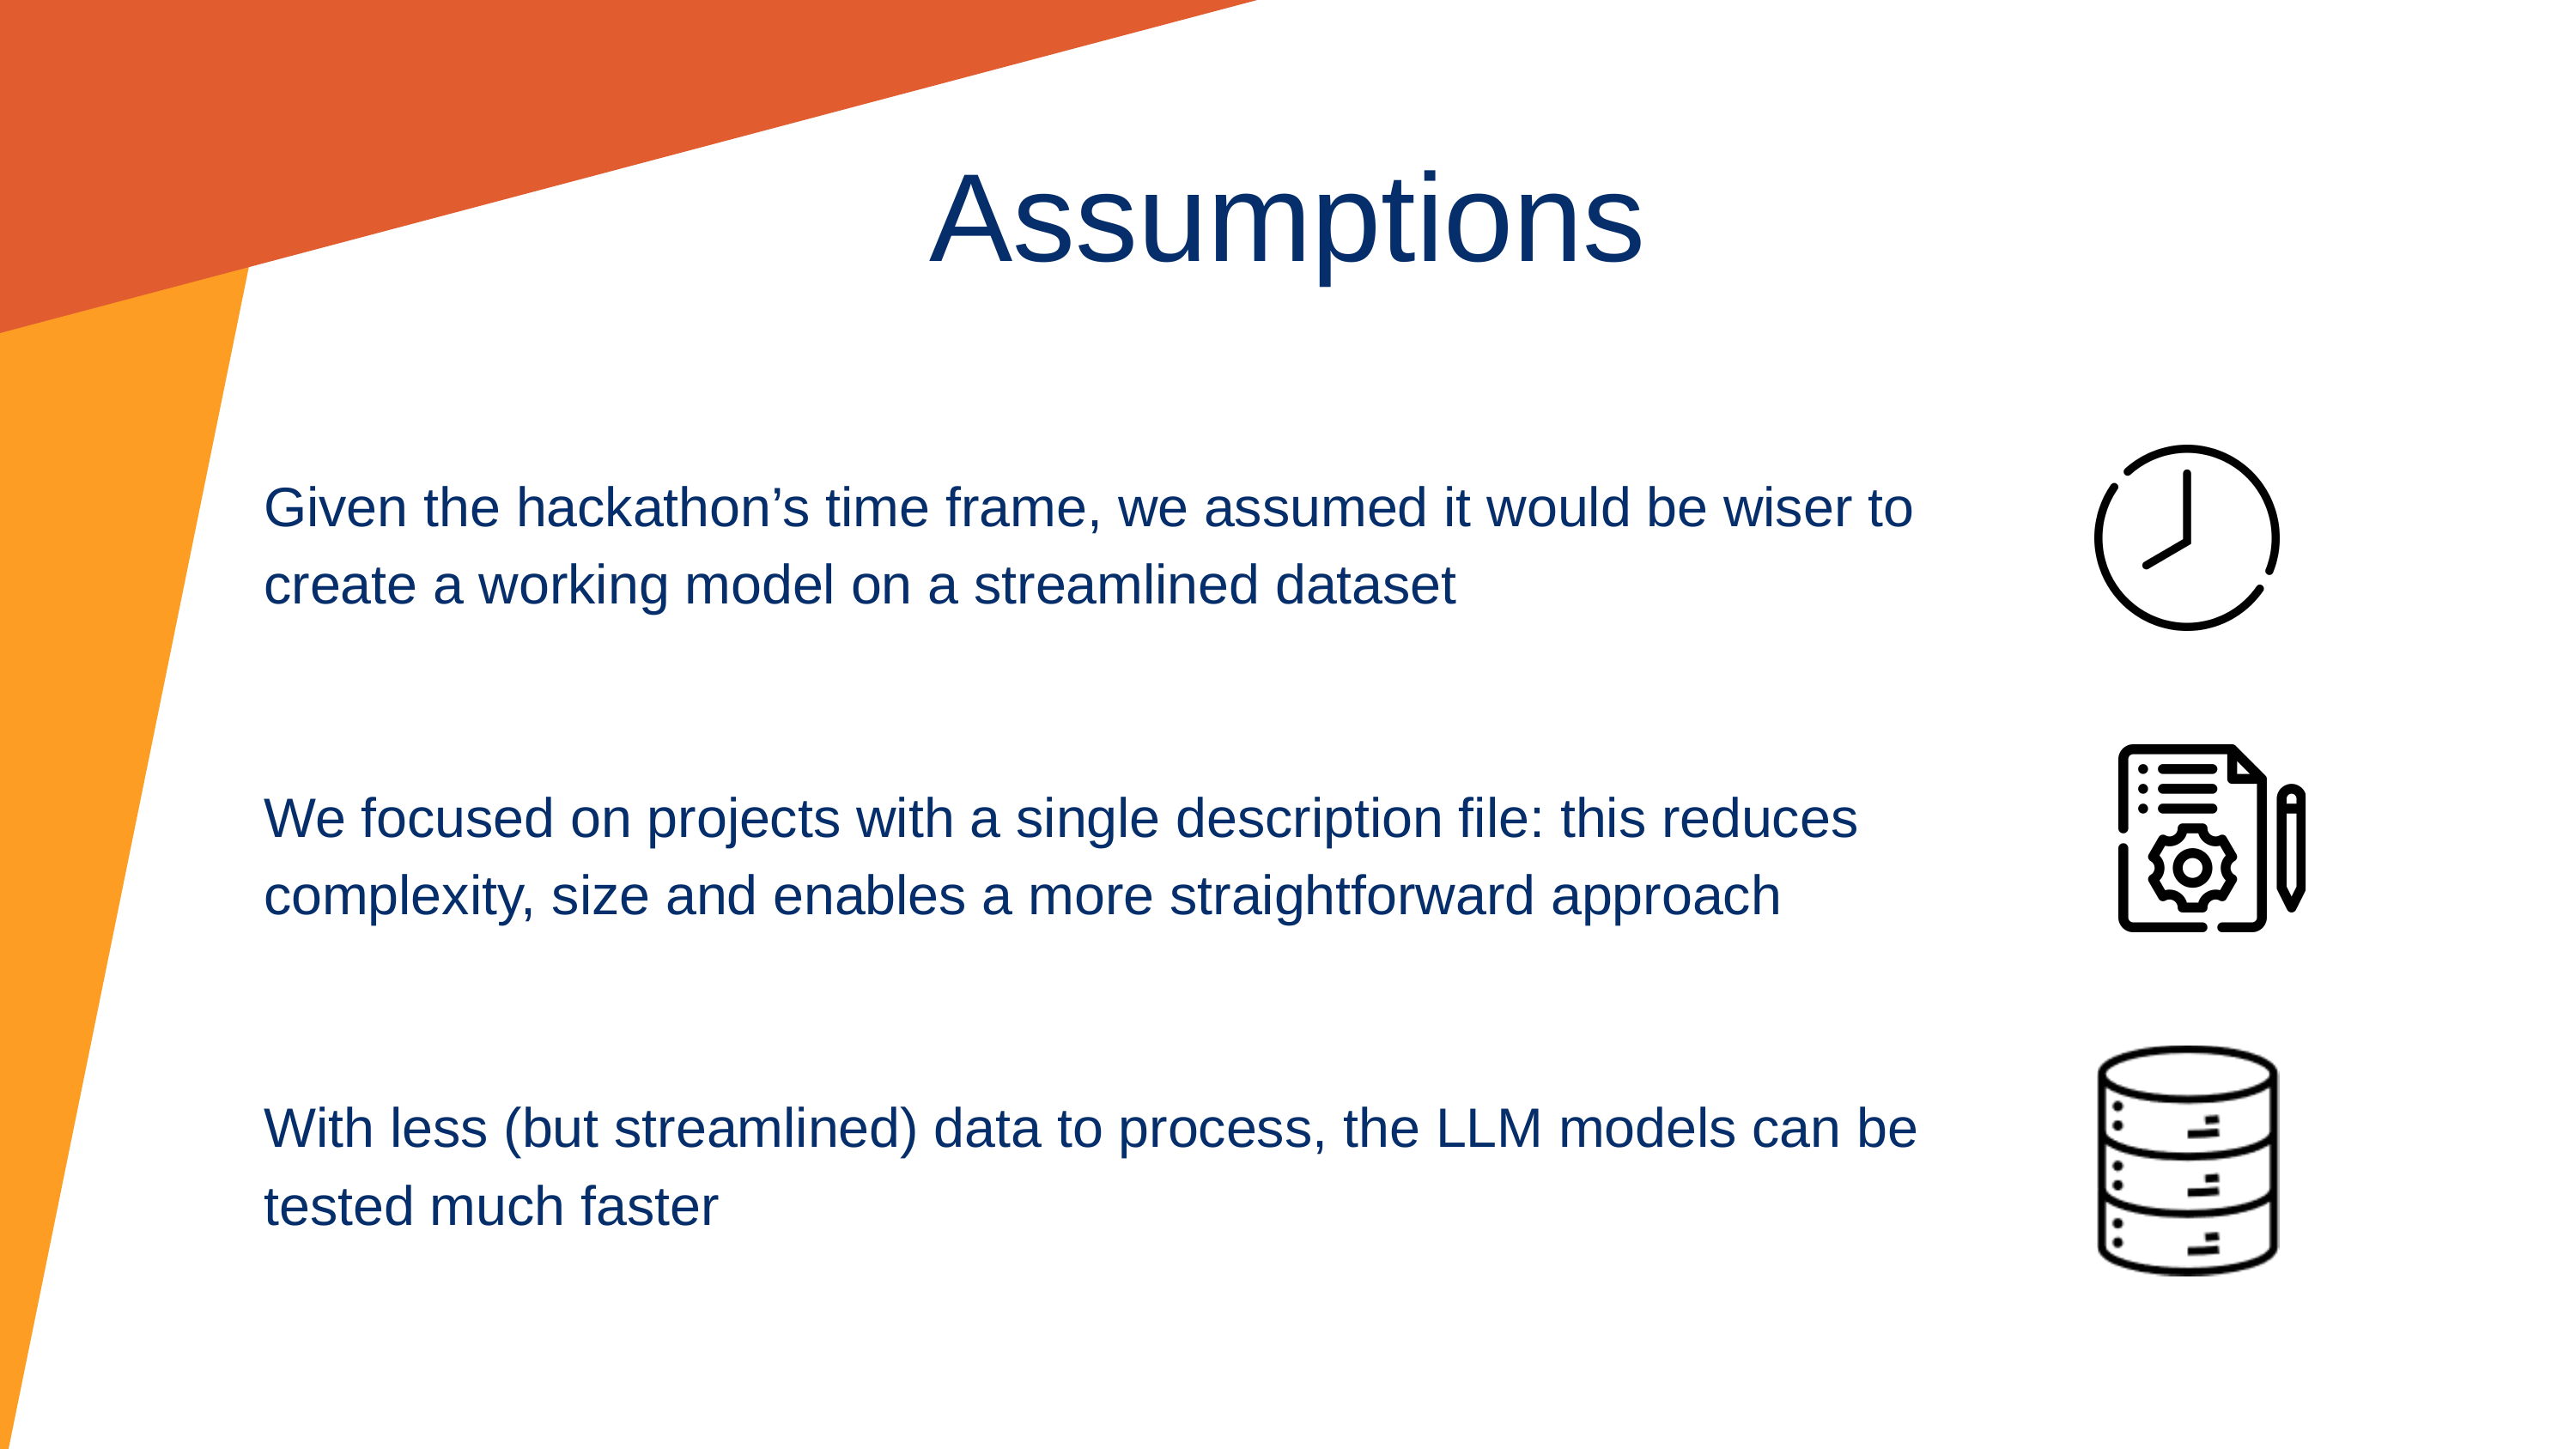

Assumptions

Given the hackathon’s time frame, we assumed it would be wiser to create a working model on a streamlined dataset

We focused on projects with a single description file: this reduces complexity, size and enables a more straightforward approach

With less (but streamlined) data to process, the LLM models can be tested much faster